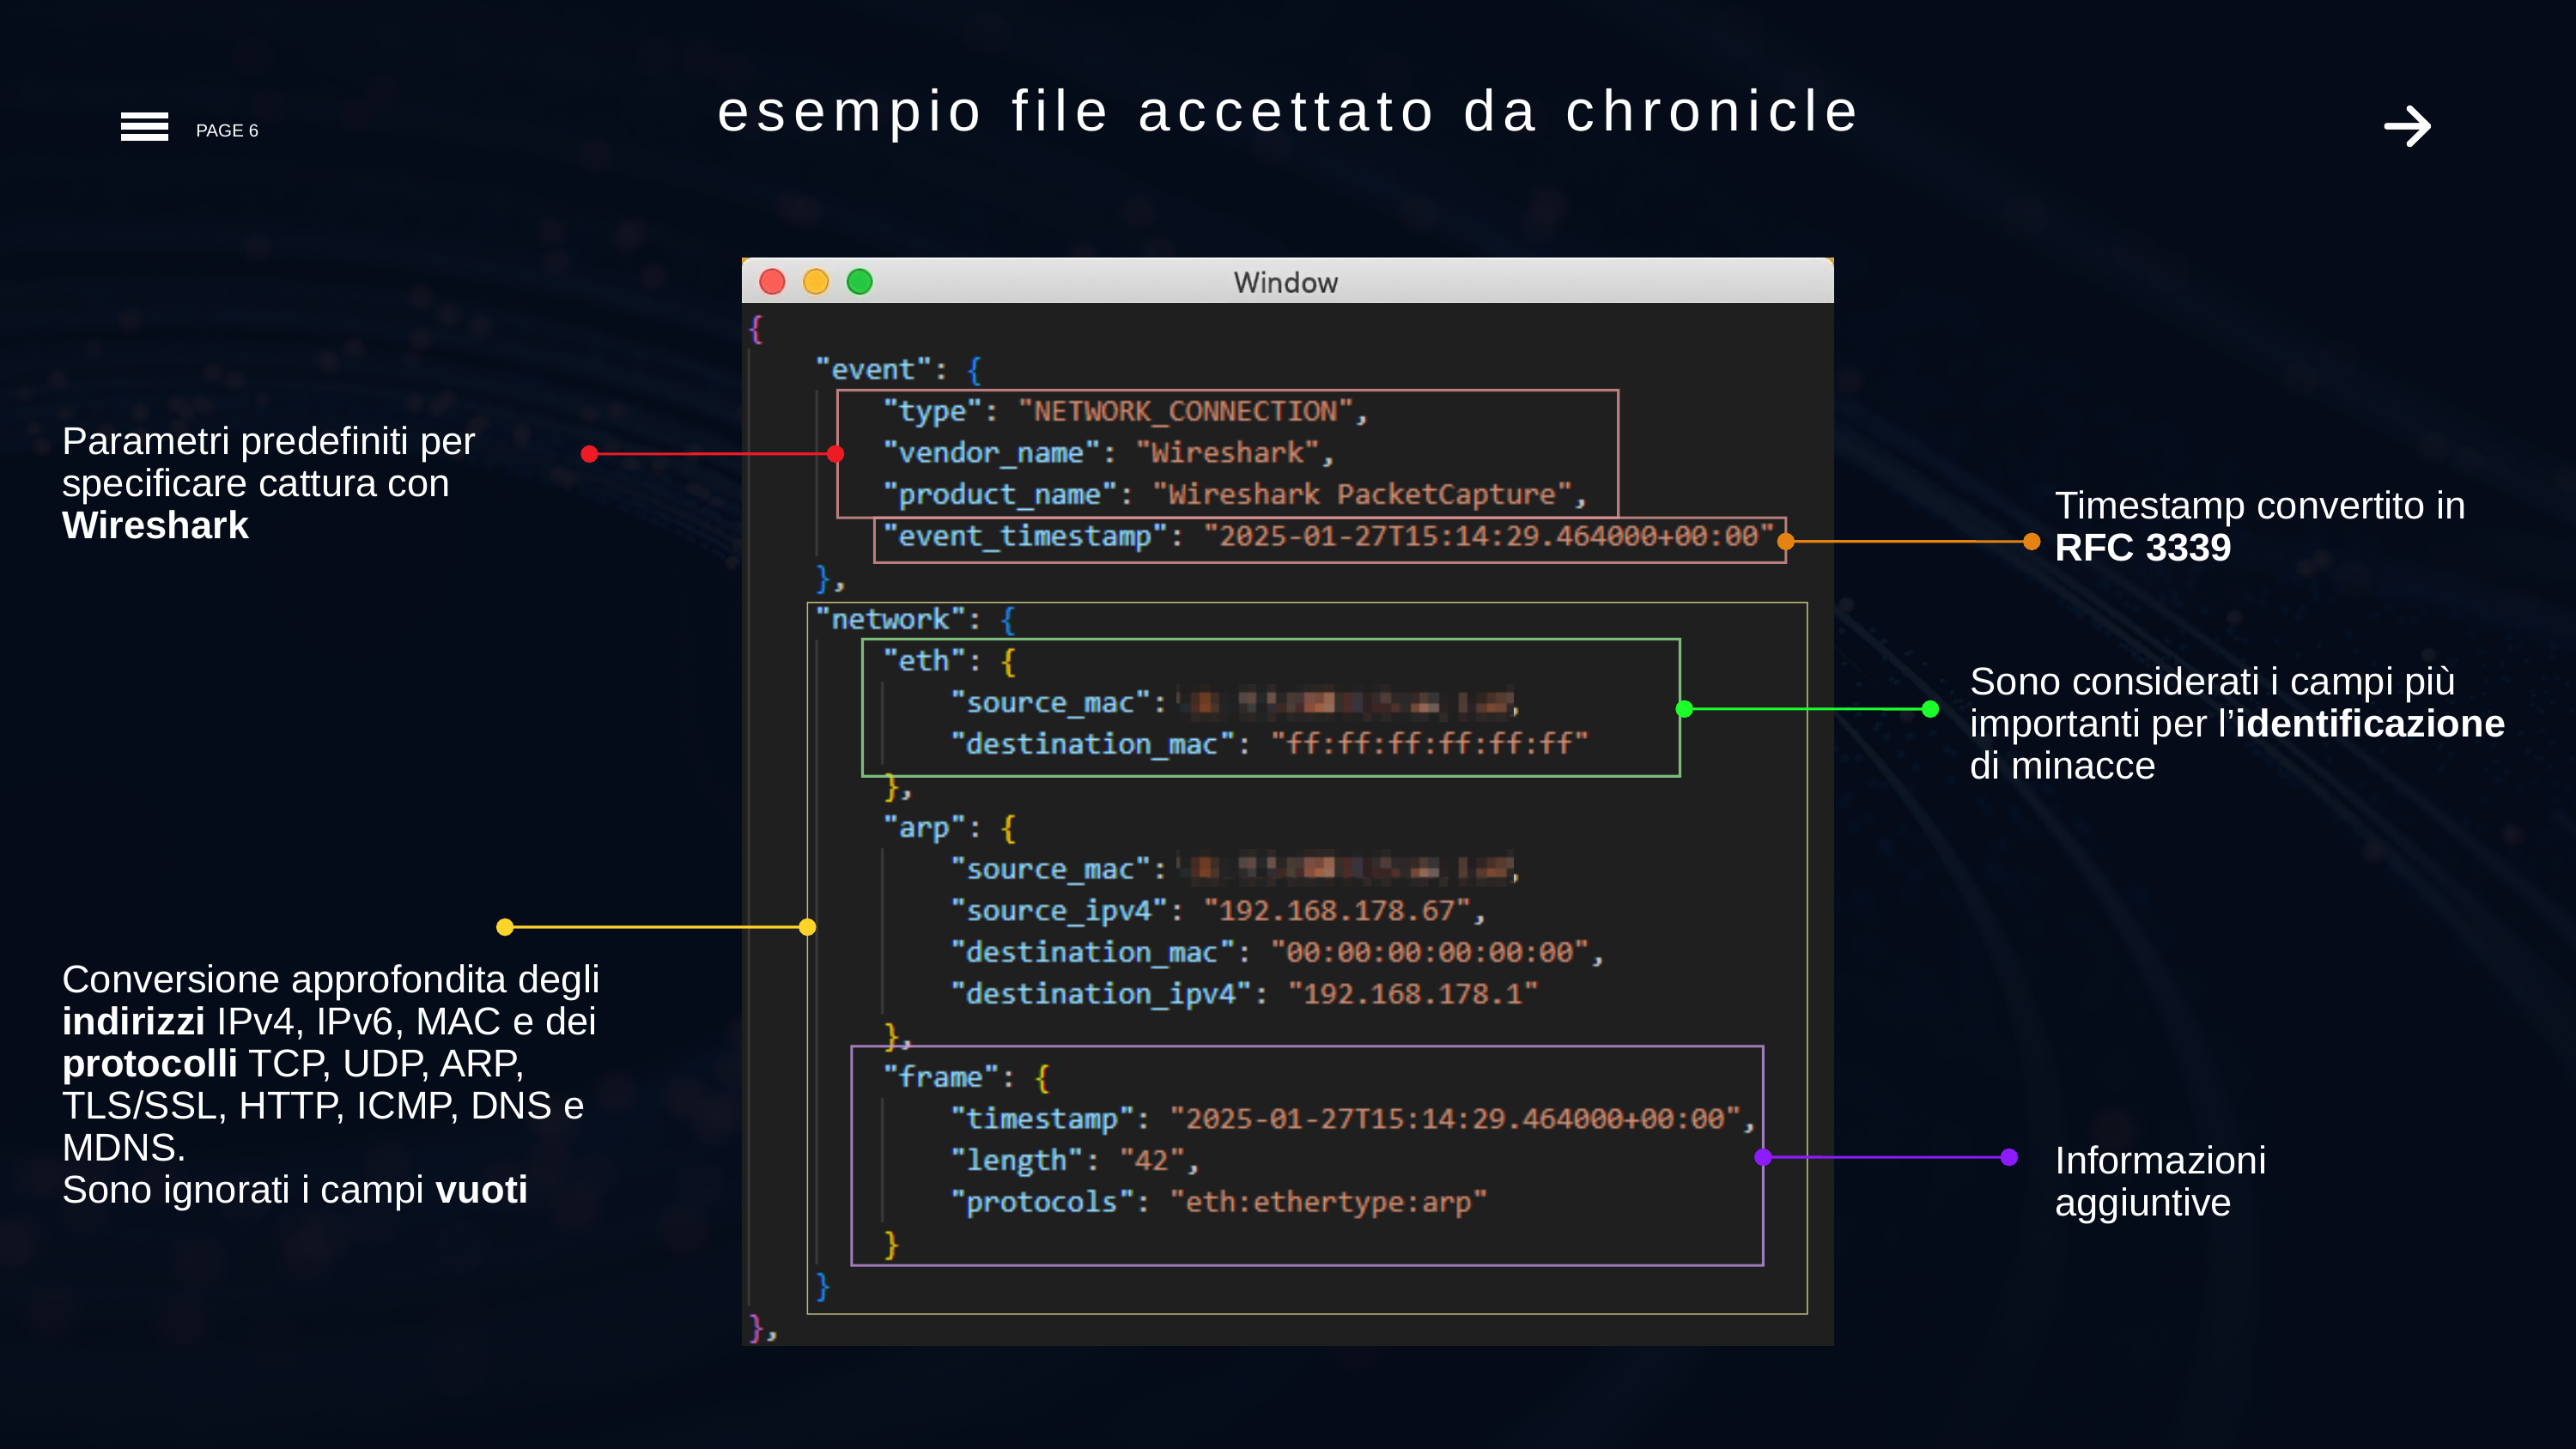

esempio file accettato da chronicle

PAGE 6

Parametri predefiniti per specificare cattura con Wireshark

Timestamp convertito in RFC 3339

Sono considerati i campi più importanti per l’identificazione di minacce

Conversione approfondita degli indirizzi IPv4, IPv6, MAC e dei protocolli TCP, UDP, ARP, TLS/SSL, HTTP, ICMP, DNS e MDNS.
Sono ignorati i campi vuoti

Informazioni aggiuntive